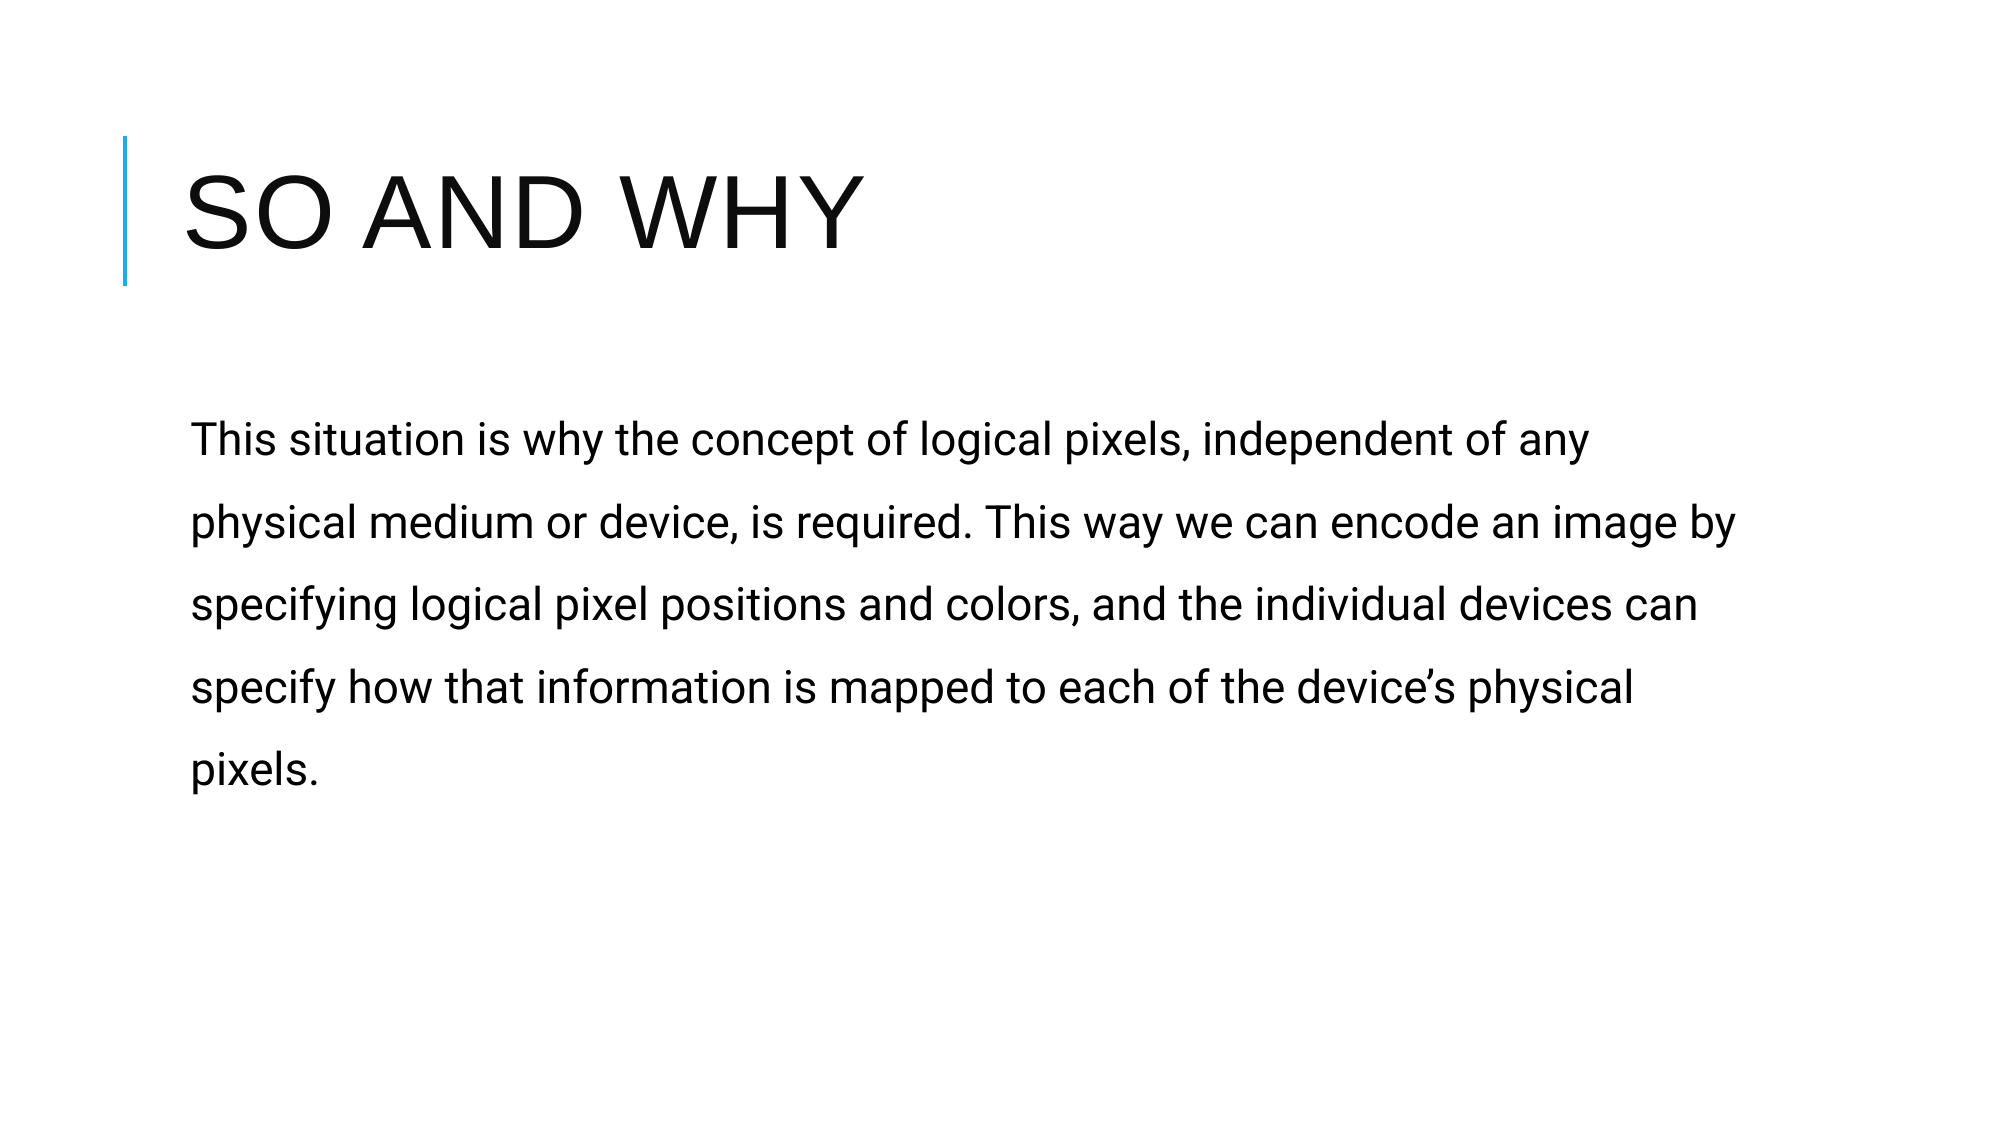

# So and why
This situation is why the concept of logical pixels, independent of any physical medium or device, is required. This way we can encode an image by specifying logical pixel positions and colors, and the individual devices can specify how that information is mapped to each of the device’s physical pixels.